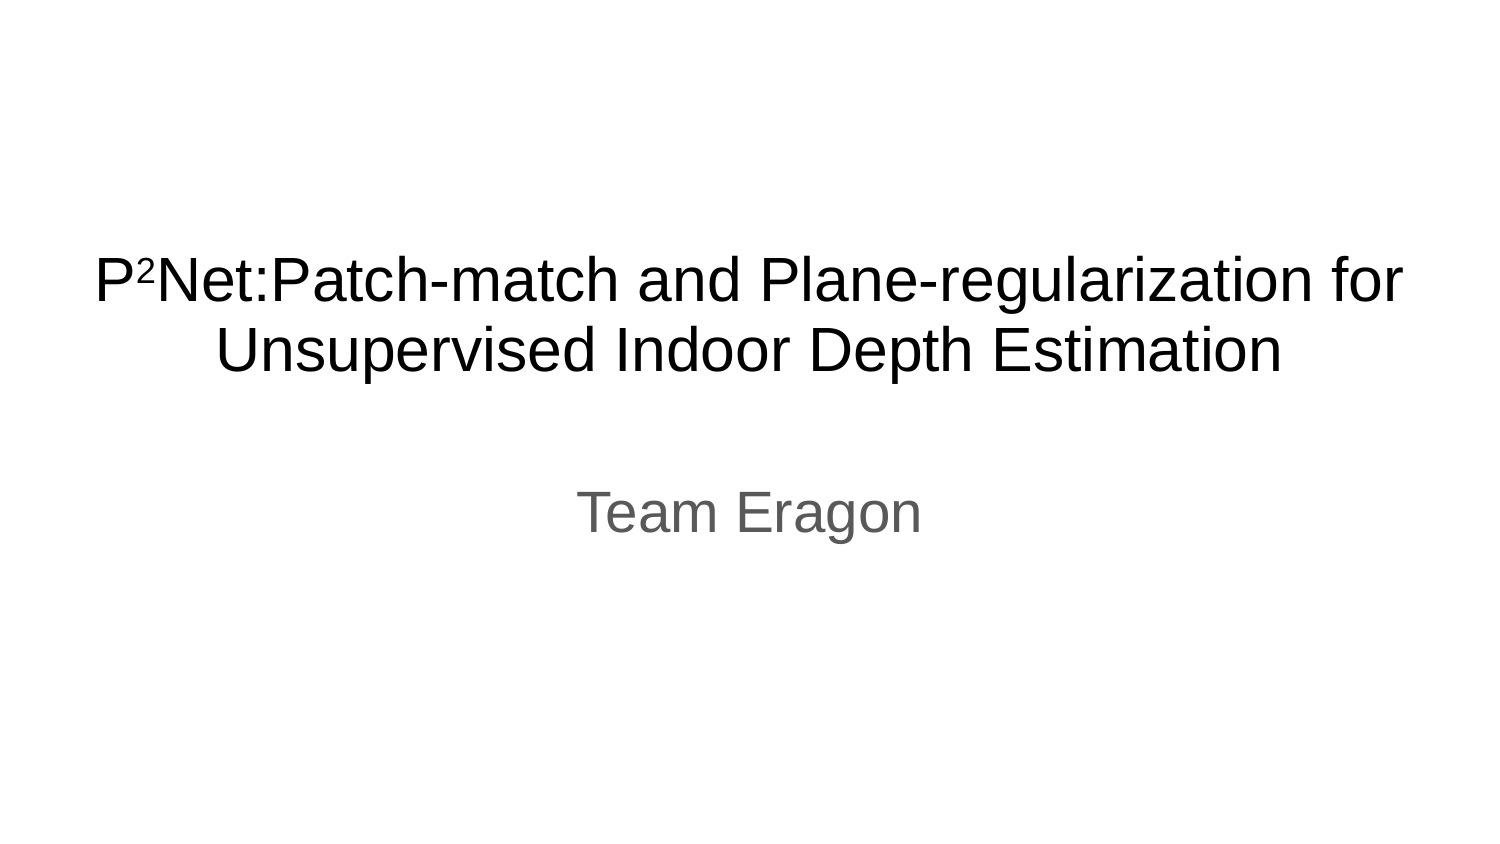

# P2Net:Patch-match and Plane-regularization for Unsupervised Indoor Depth Estimation

Team Eragon